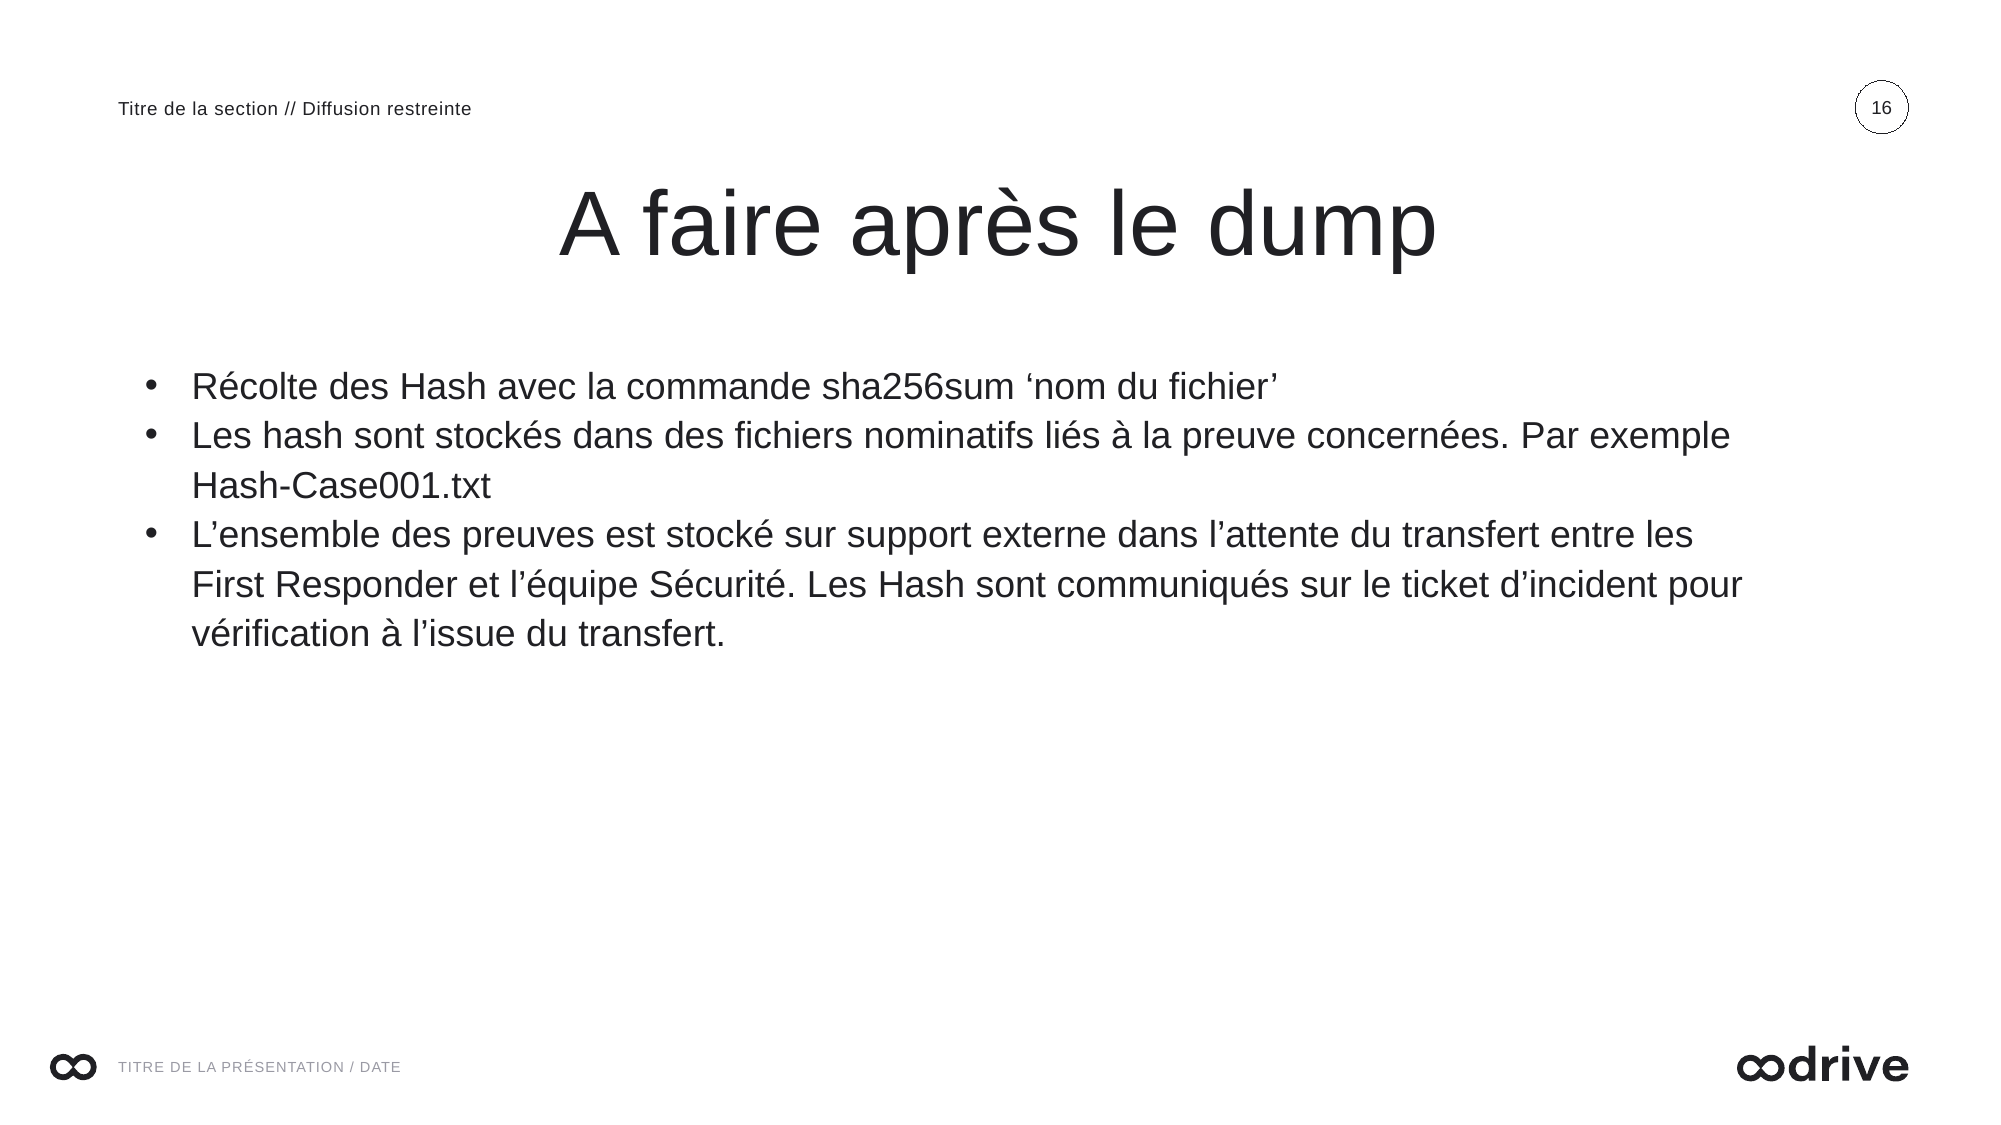

16
Titre de la section // Diffusion restreinte
# A faire après le dump
Récolte des Hash avec la commande sha256sum ‘nom du fichier’
Les hash sont stockés dans des fichiers nominatifs liés à la preuve concernées. Par exemple Hash-Case001.txt
L’ensemble des preuves est stocké sur support externe dans l’attente du transfert entre les First Responder et l’équipe Sécurité. Les Hash sont communiqués sur le ticket d’incident pour vérification à l’issue du transfert.

Titre de la présentation / Date